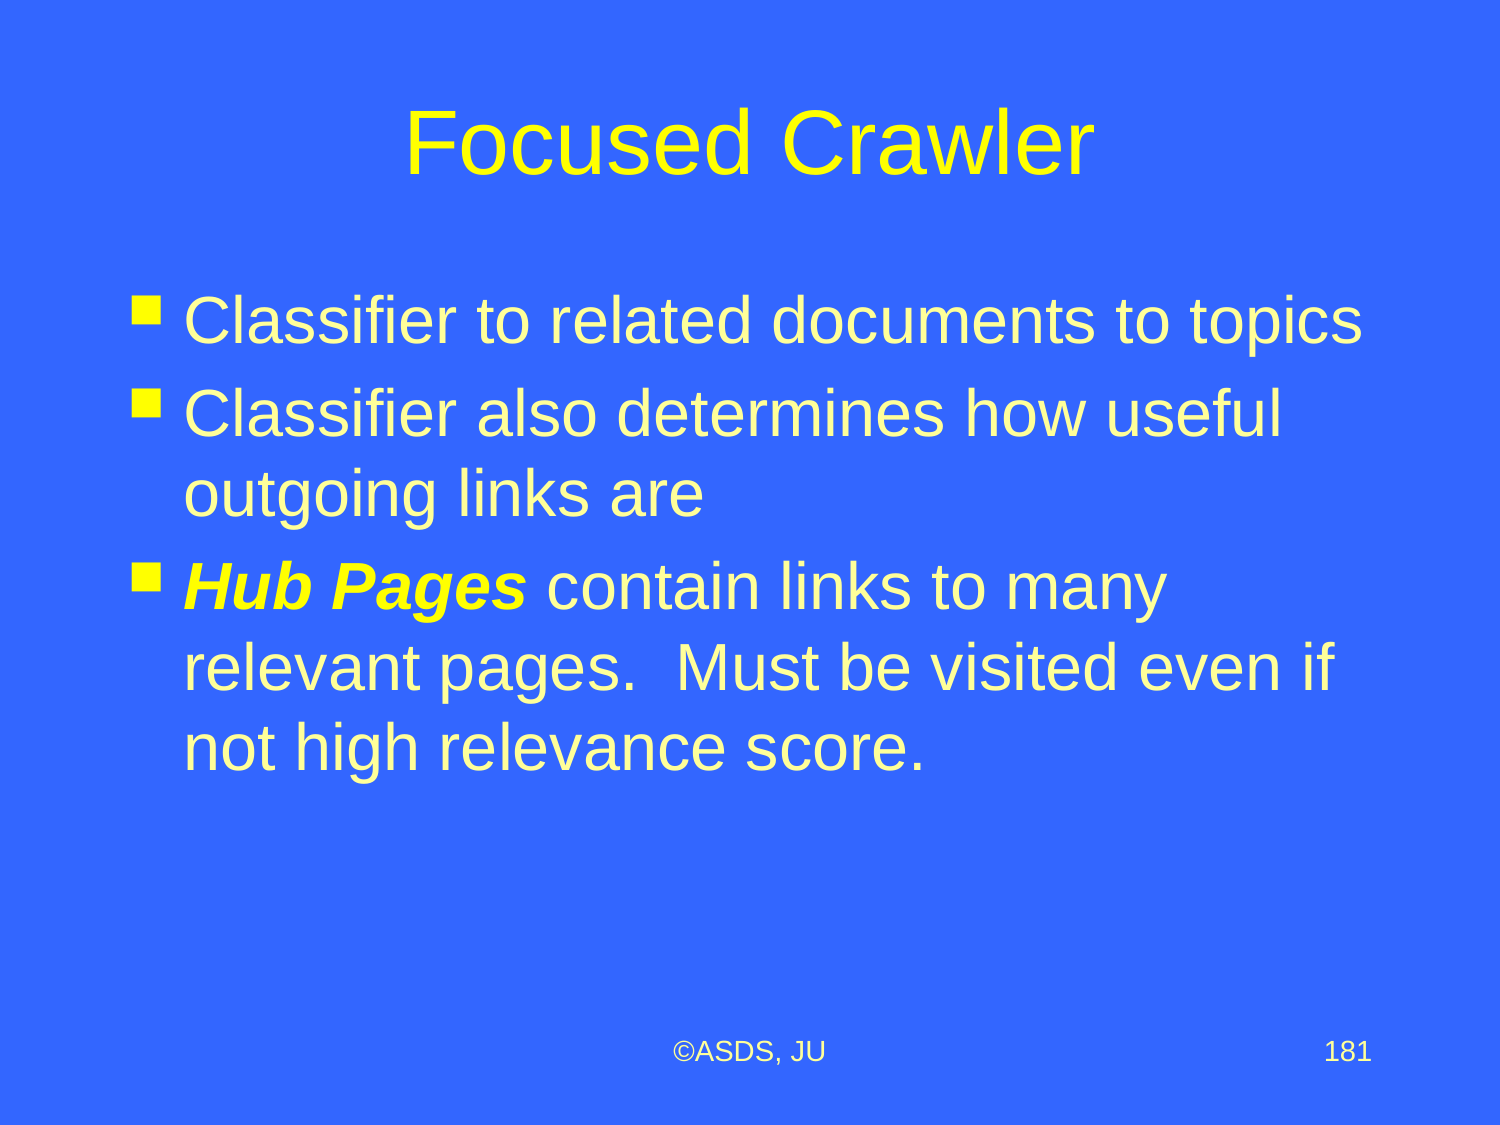

# Focused Crawler
Classifier to related documents to topics
Classifier also determines how useful outgoing links are
Hub Pages contain links to many relevant pages.  Must be visited even if not high relevance score.

©ASDS, JU
181